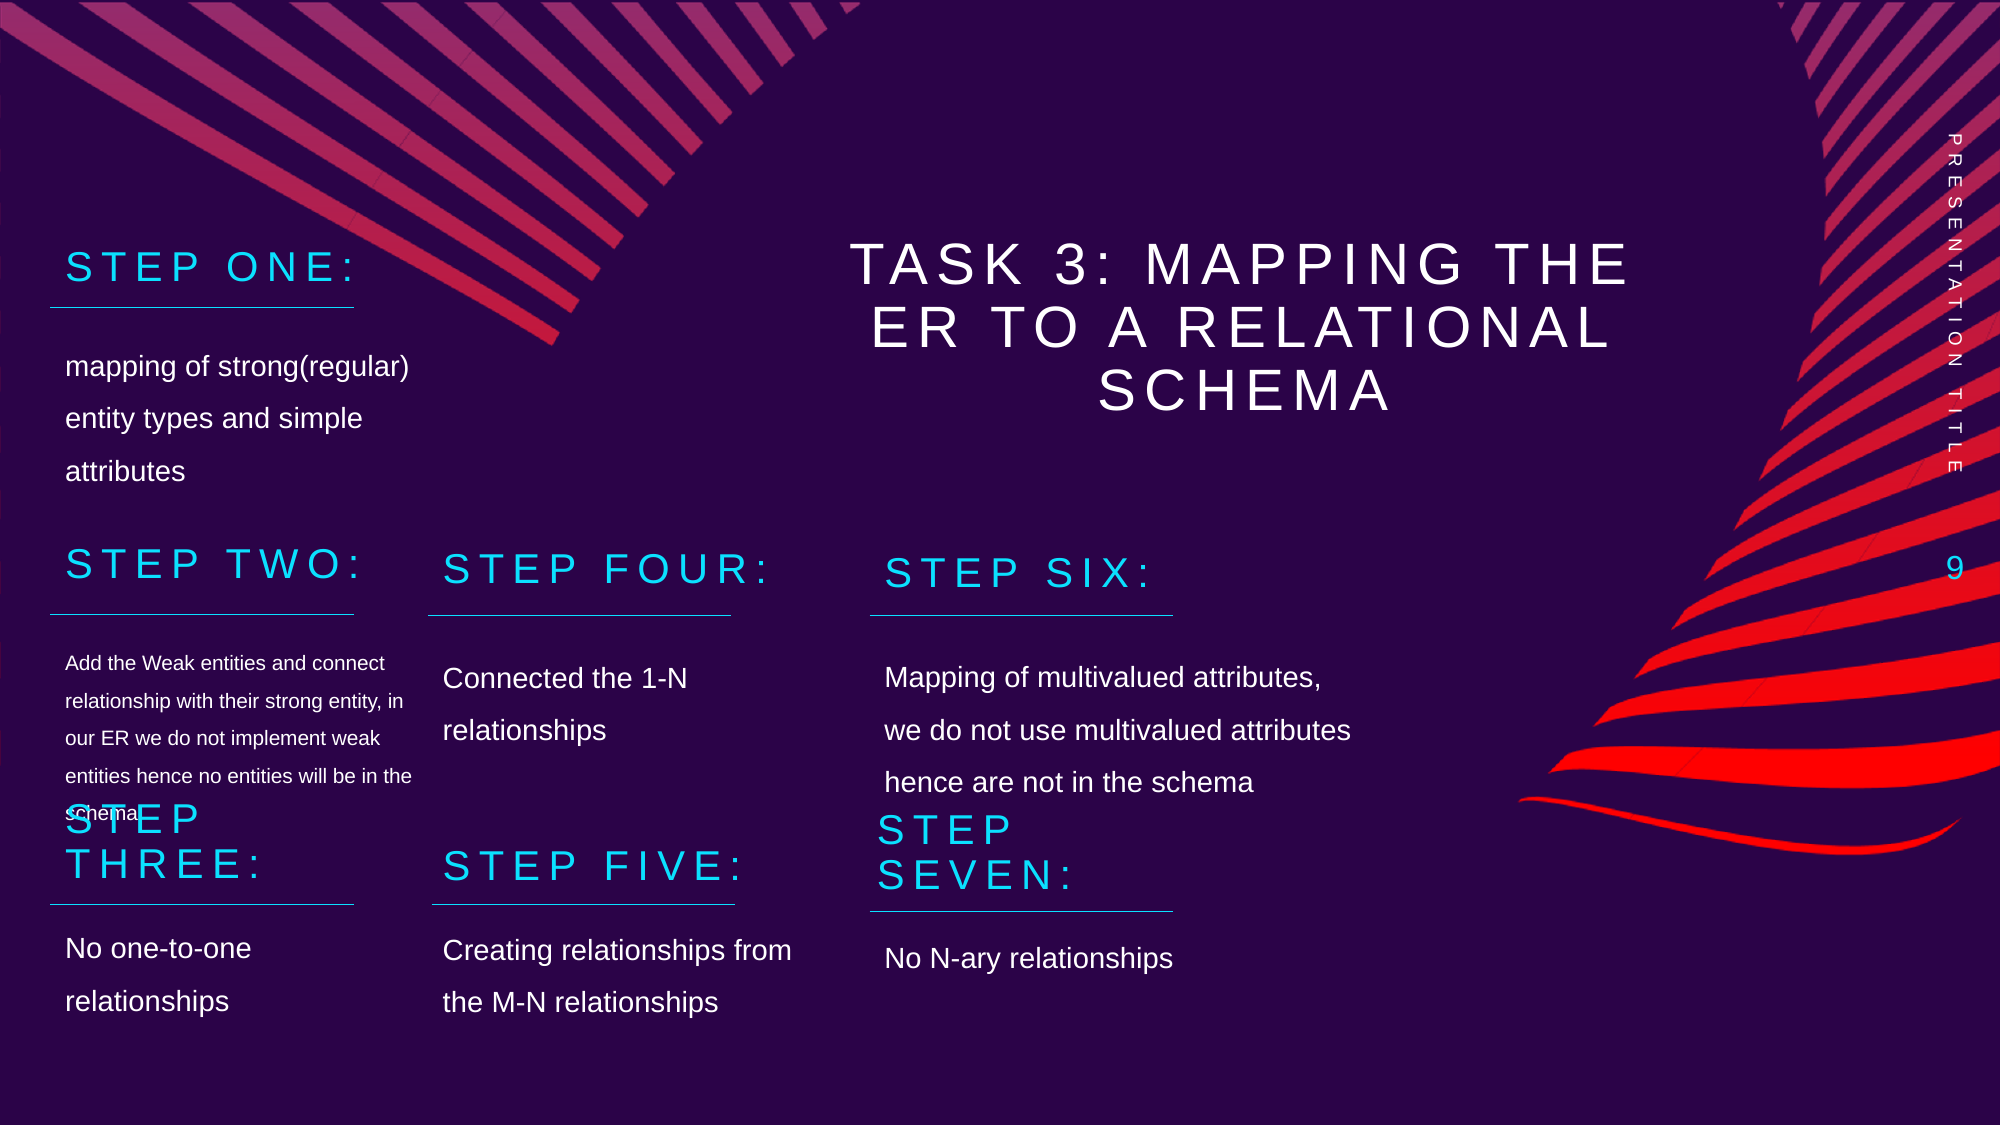

Step one:
# Task 3: Mapping the ER To a relational schema
PRESENTATION TITLE
mapping of strong(regular) entity types and simple attributes
9
Step TWO:
Step FOUR:
Step SIX:
Add the Weak entities and connect relationship with their strong entity, in our ER we do not implement weak entities hence no entities will be in the schema
Mapping of multivalued attributes, we do not use multivalued attributes hence are not in the schema
Connected the 1-N relationships
Step THREE:
Step FIVE:
Step SEVEN:
No one-to-one relationships
Creating relationships from the M-N relationships
No N-ary relationships